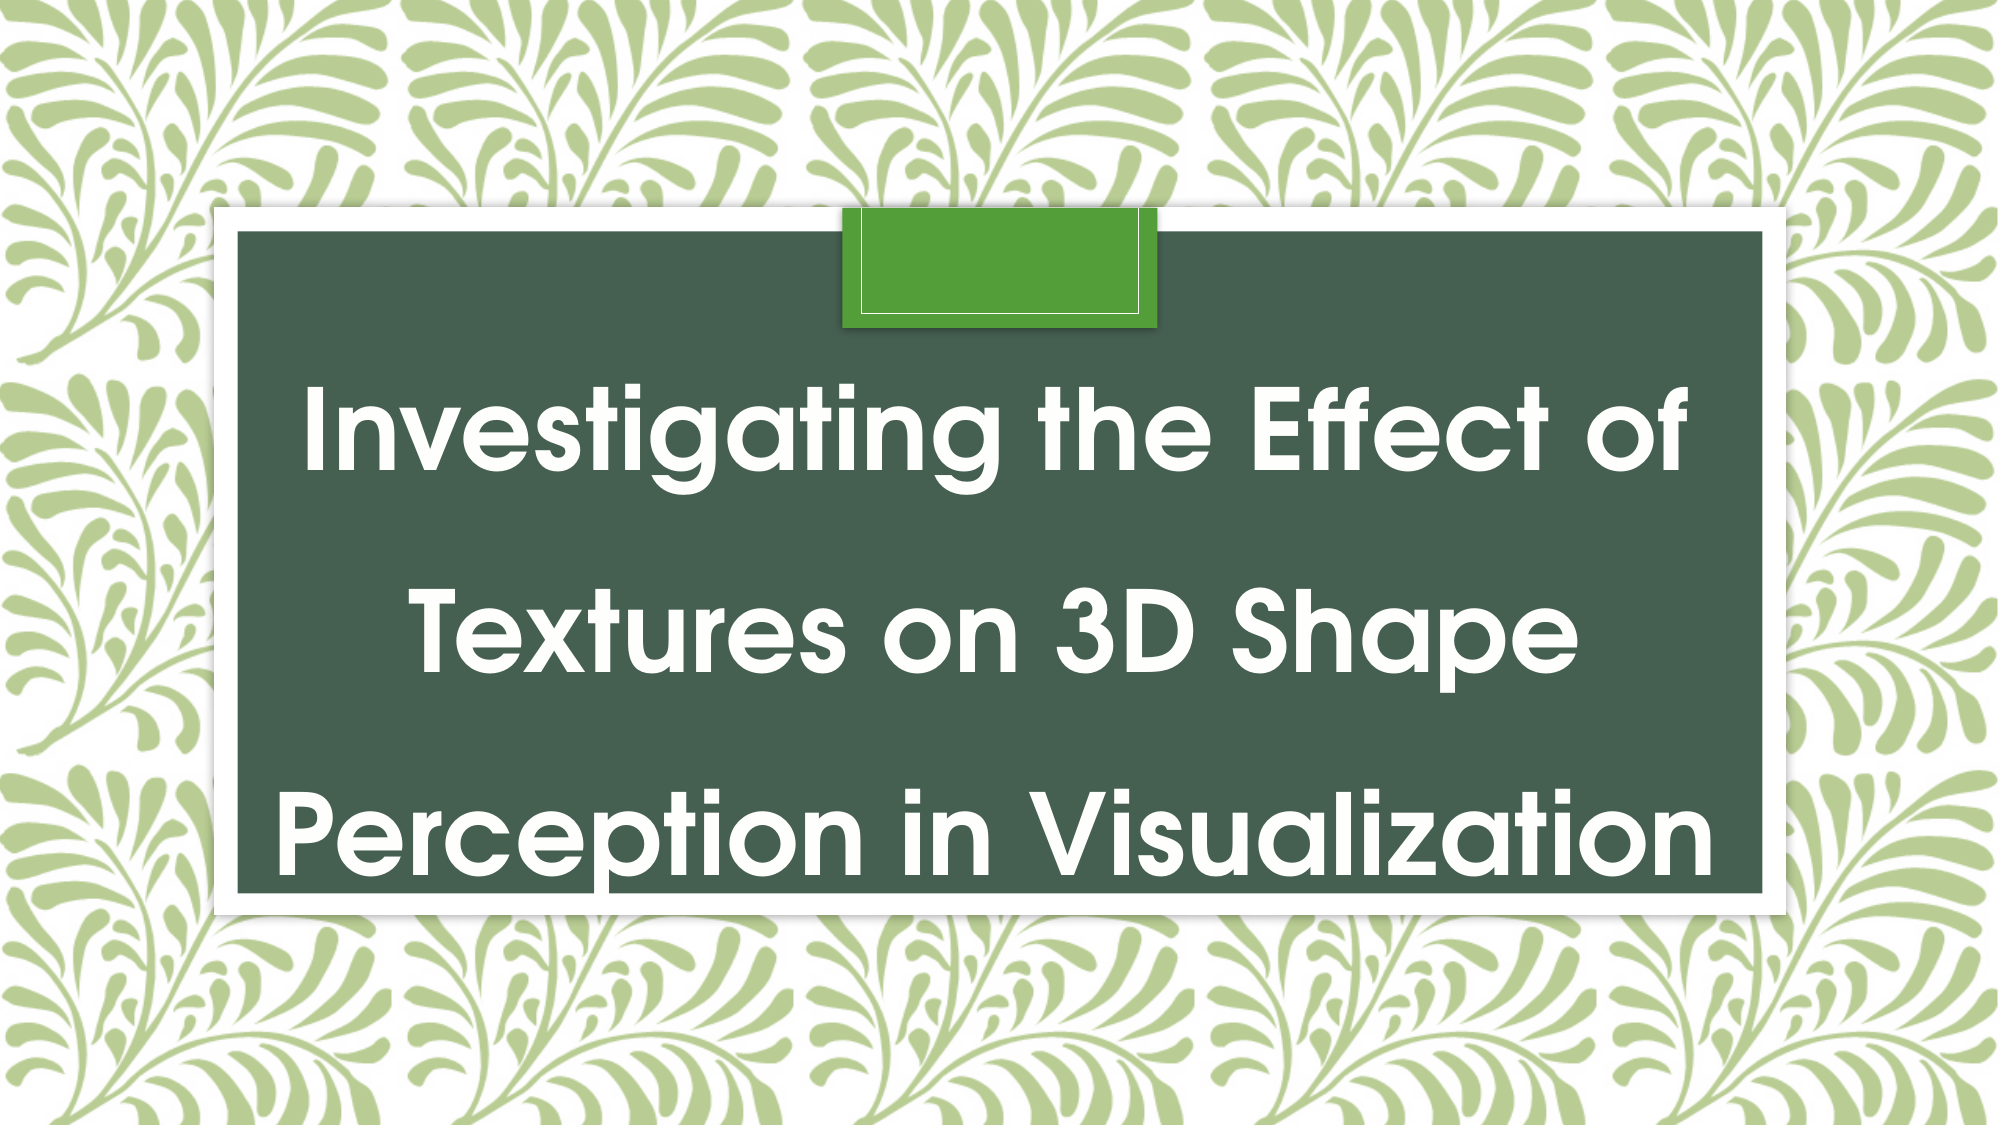

Investigating the Effect of Textures on 3D Shape Perception in Visualization